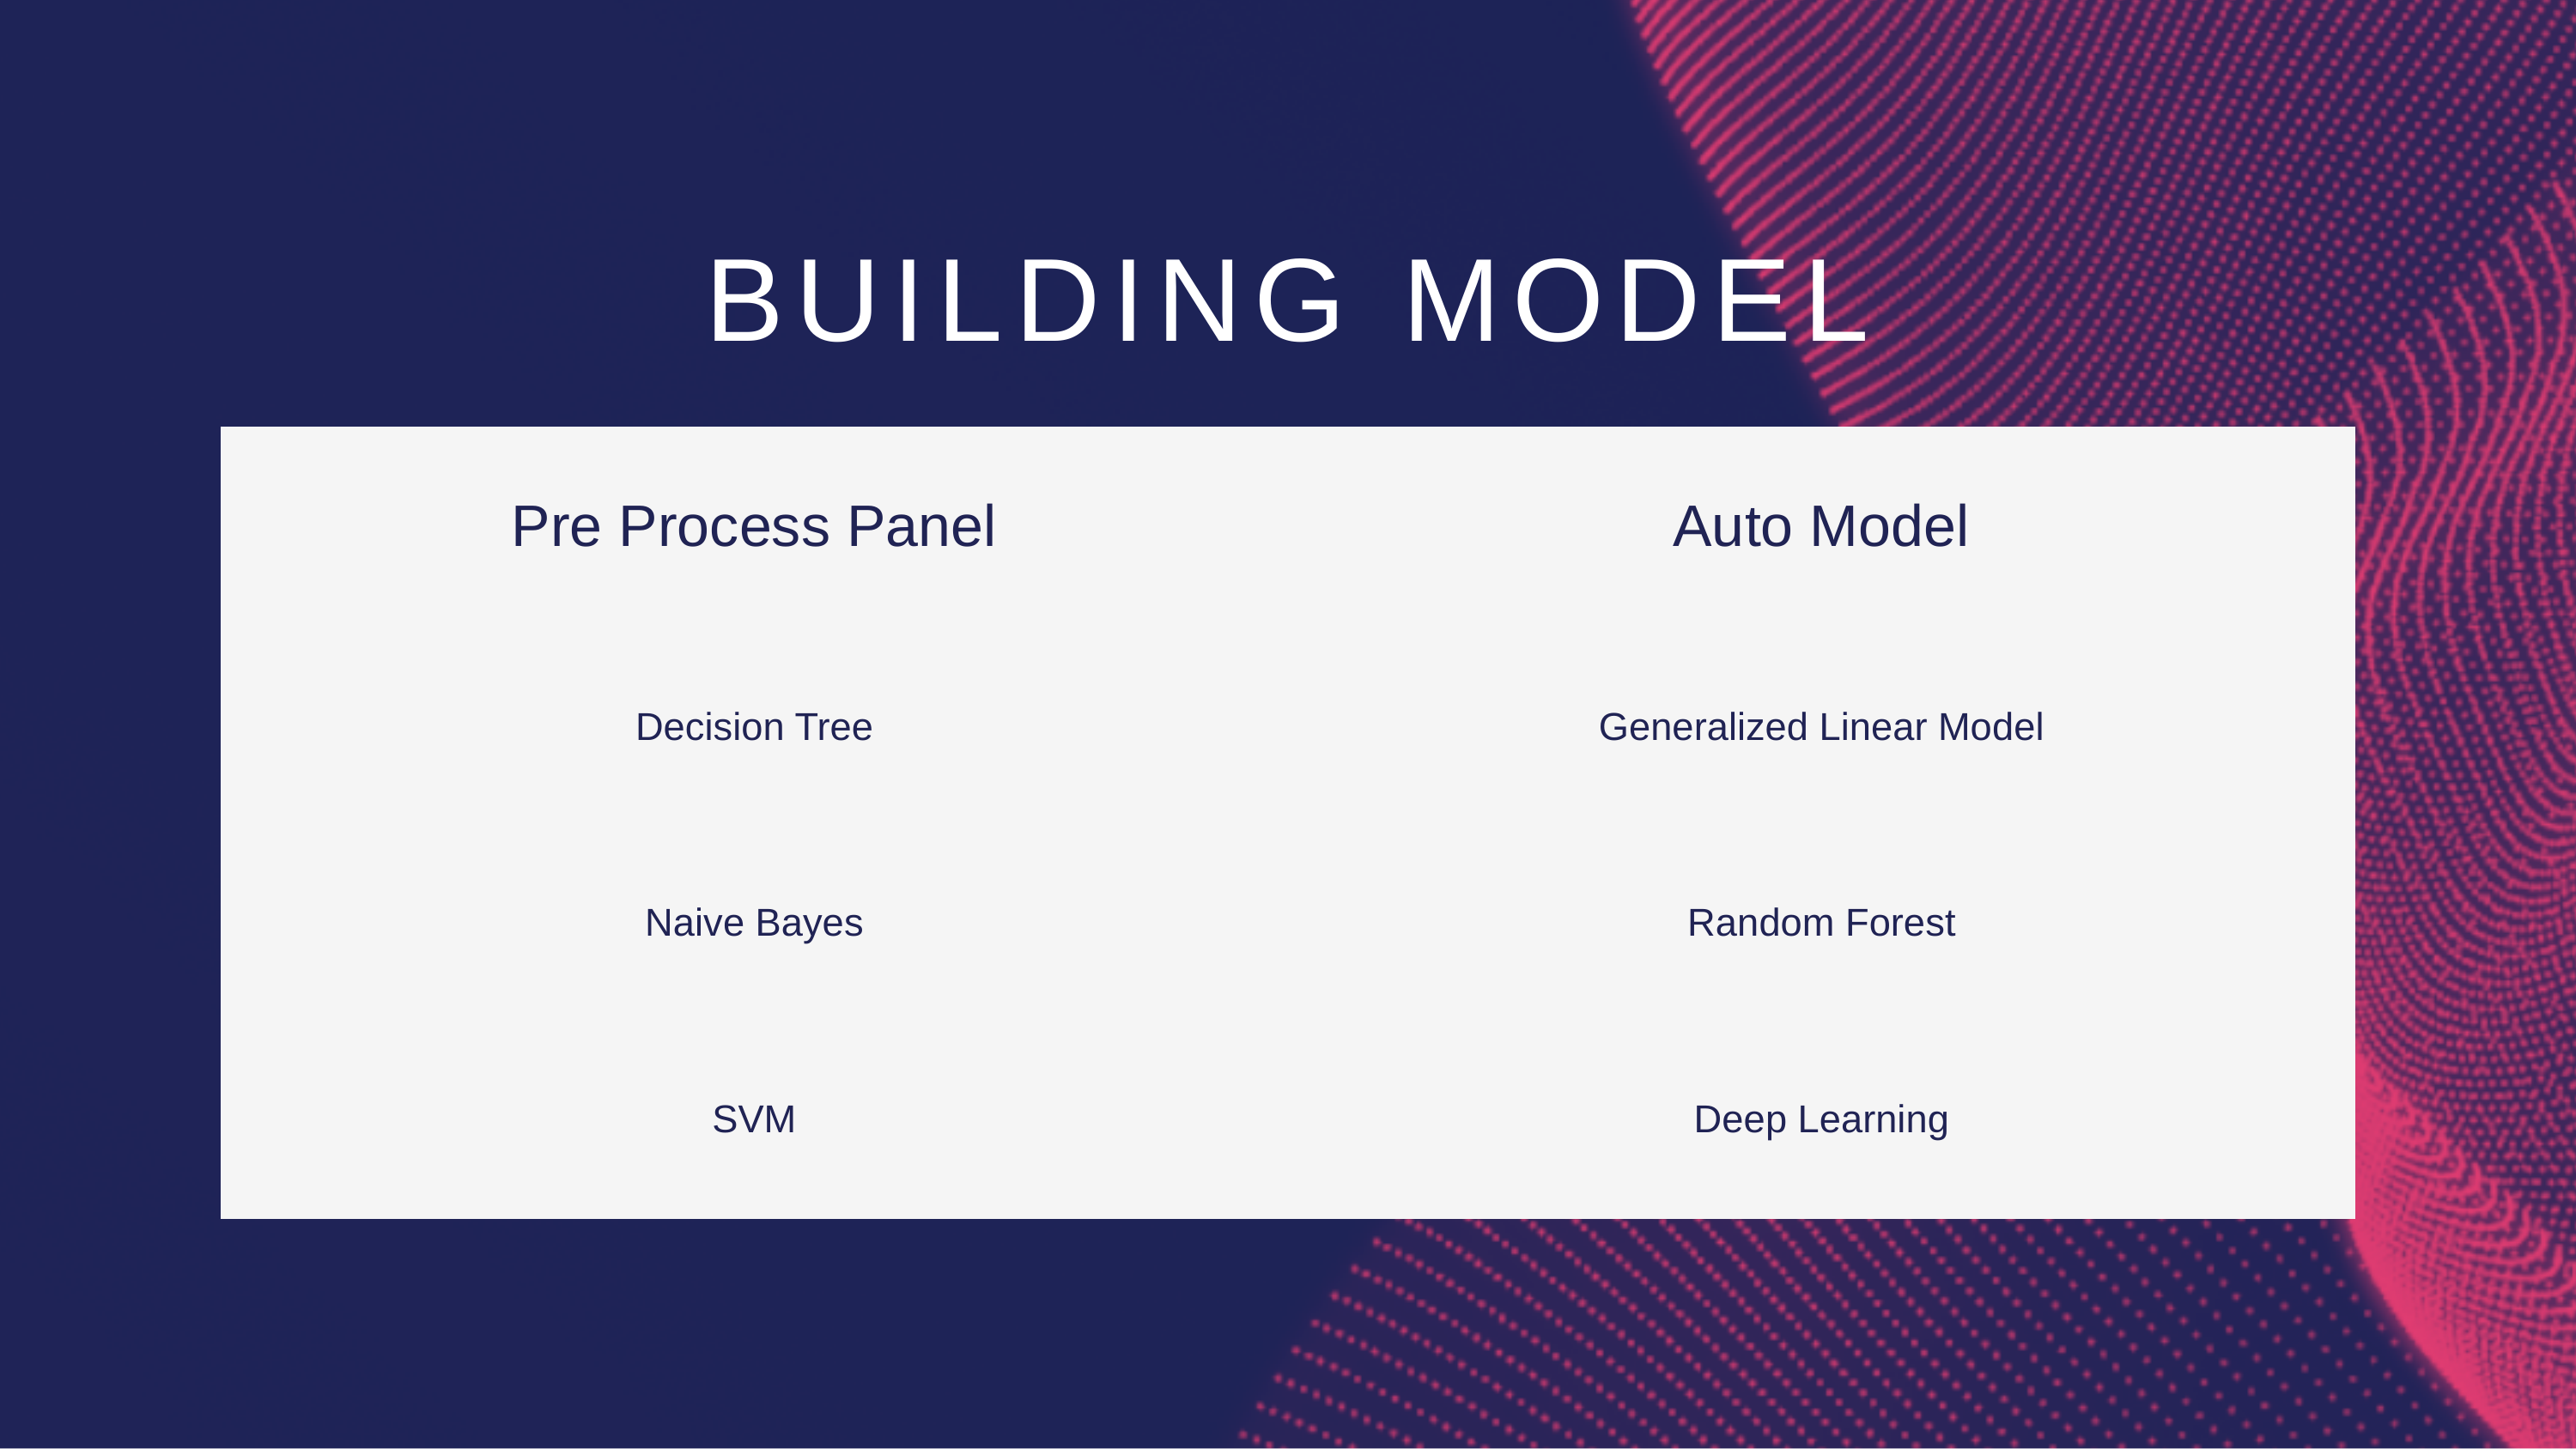

BUILDING MODEL
| Pre Process Panel | Auto Model |
| --- | --- |
| Decision Tree | Generalized Linear Model |
| Naive Bayes | Random Forest |
| SVM | Deep Learning |